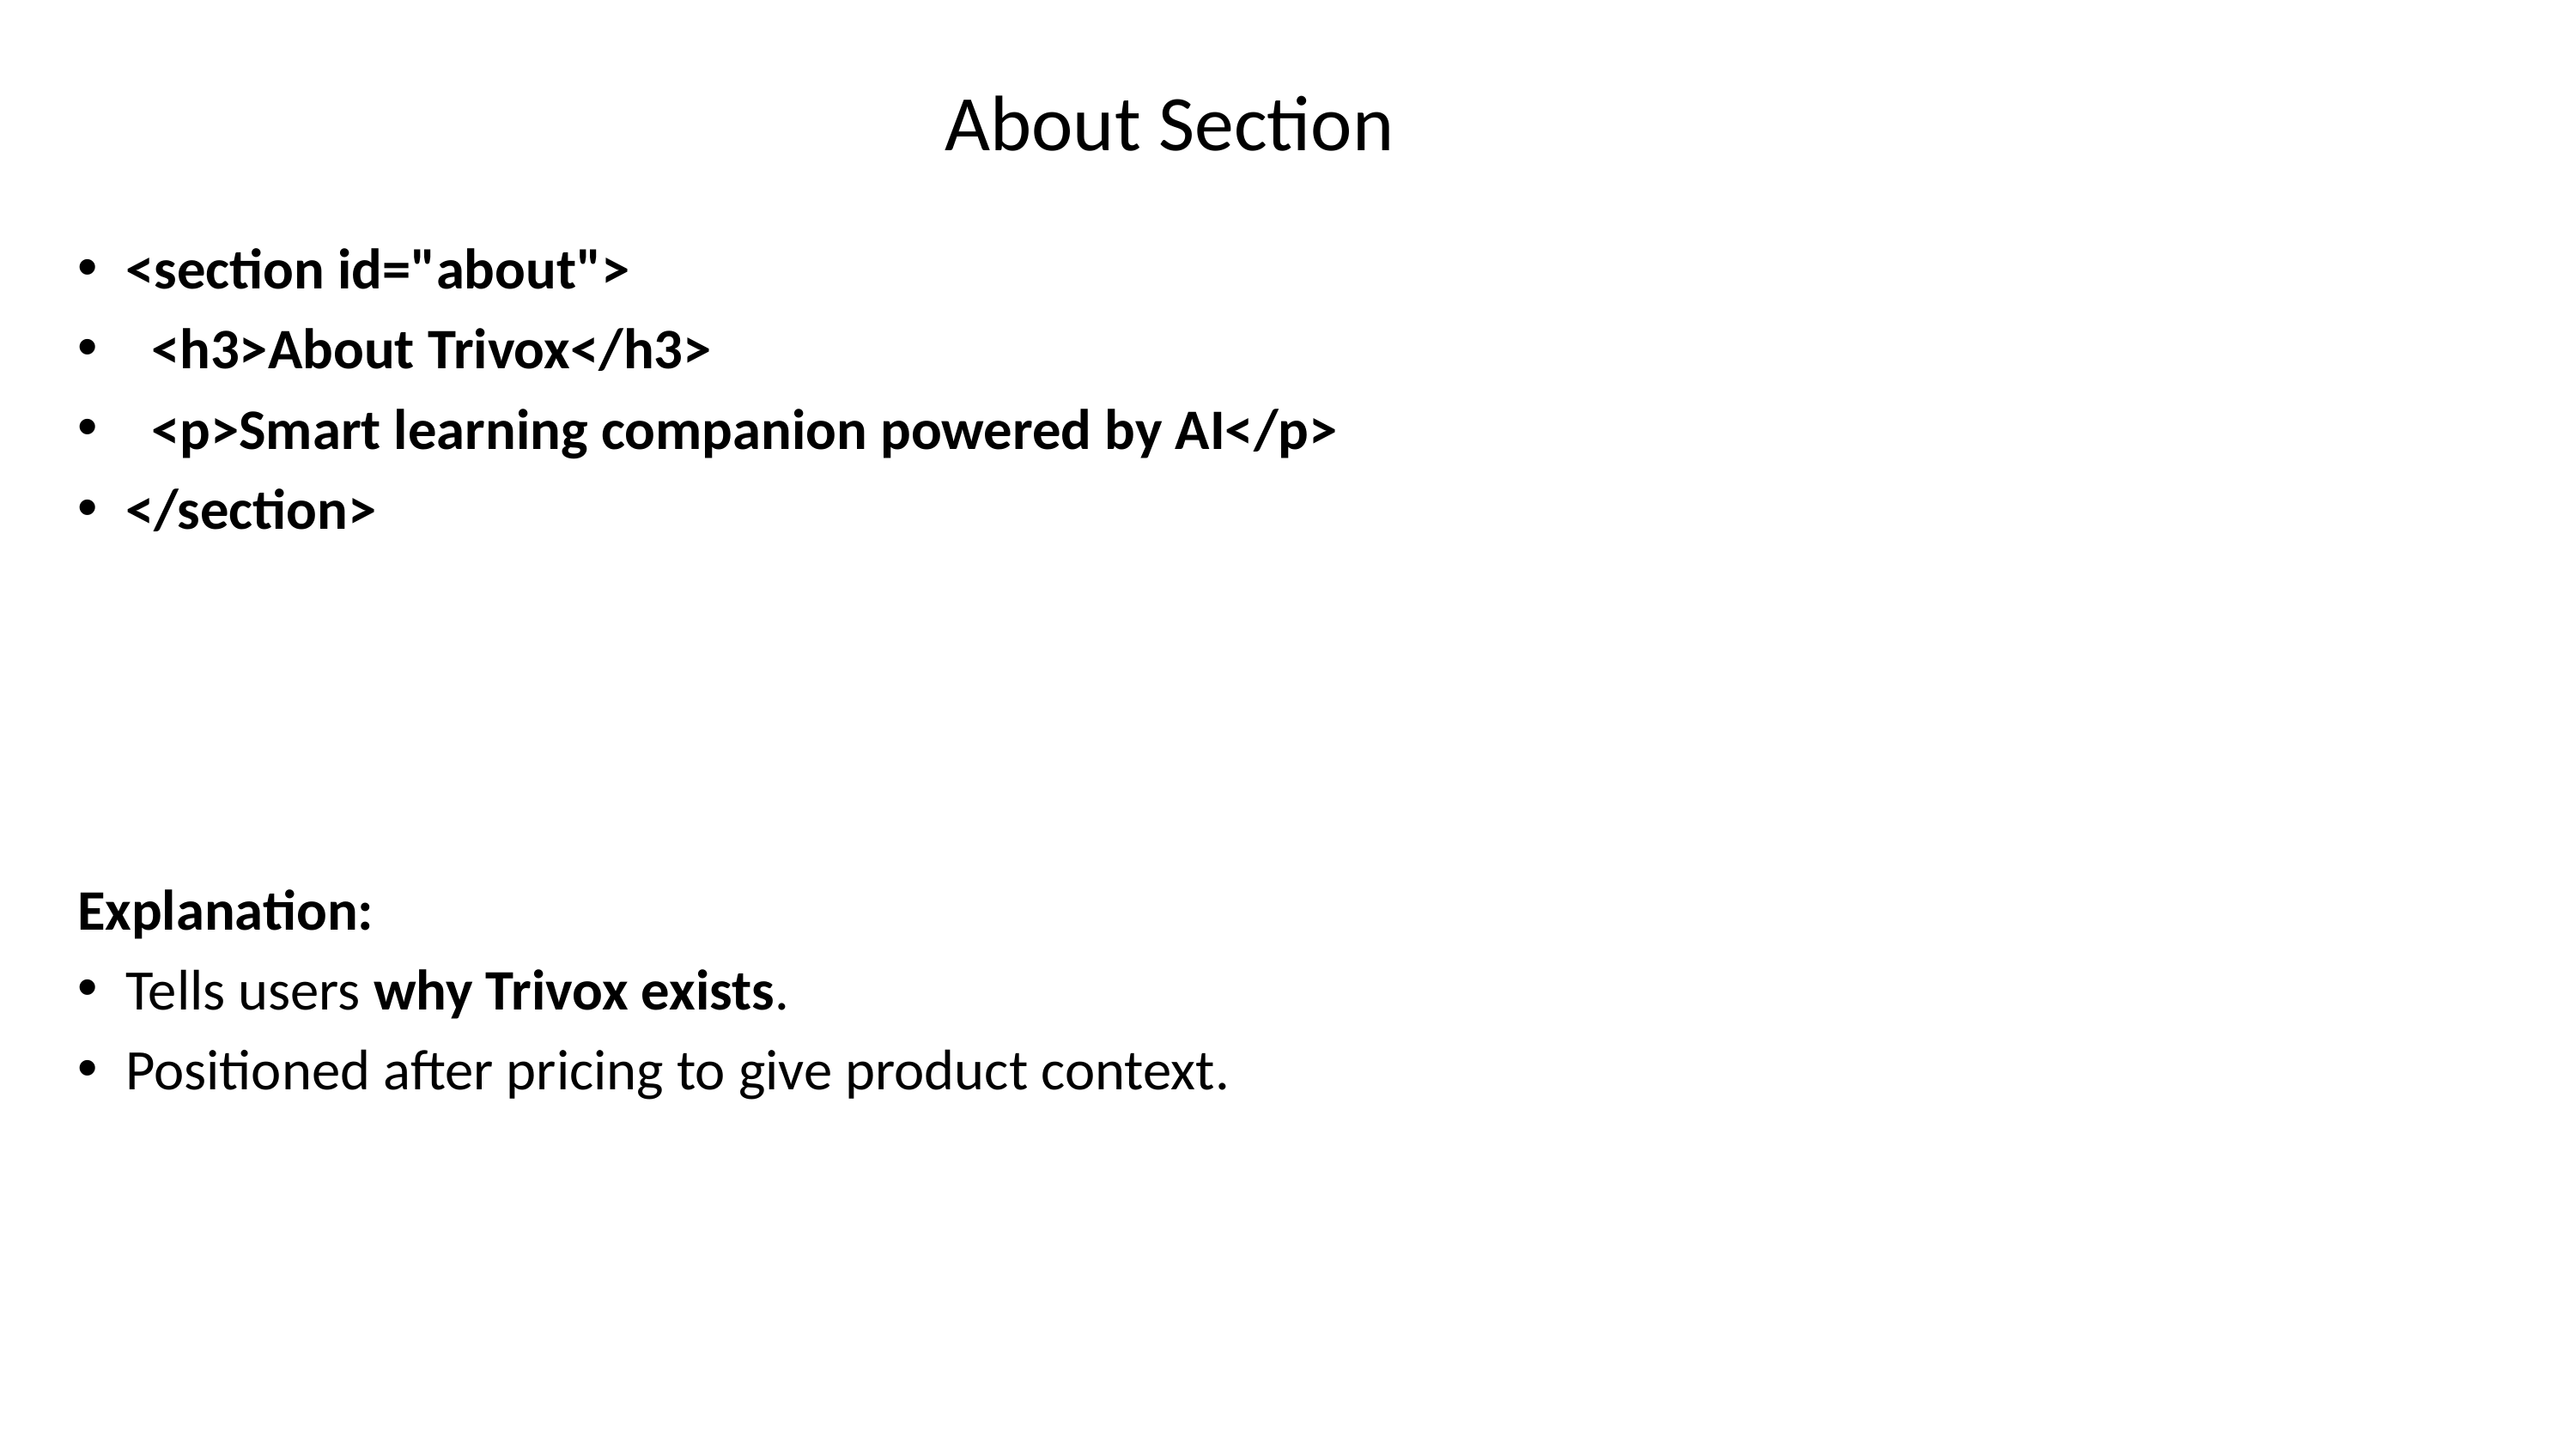

# About Section
<section id="about">
  <h3>About Trivox</h3>
  <p>Smart learning companion powered by AI</p>
</section>

Explanation:
Tells users why Trivox exists.
Positioned after pricing to give product context.